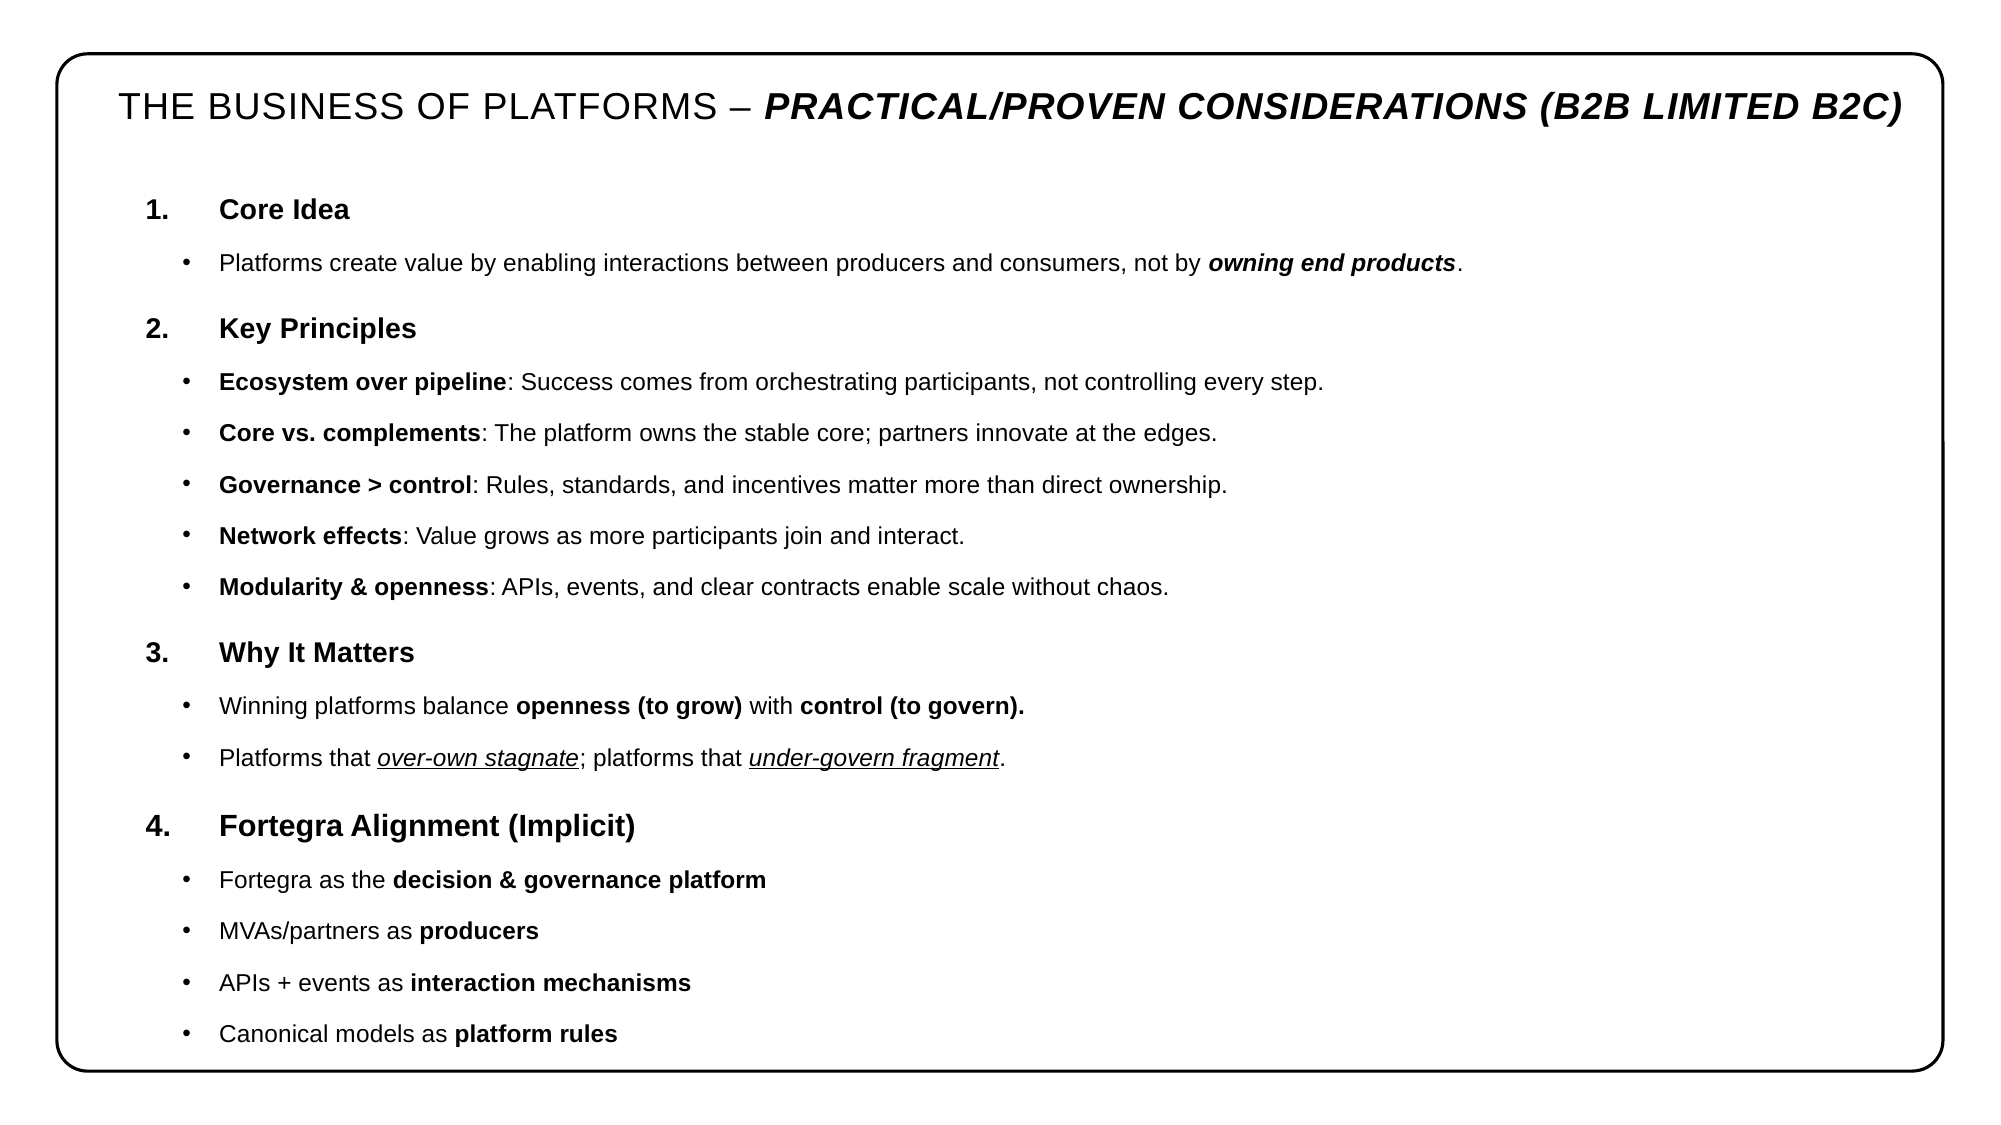

# The Business of Platforms – Practical/Proven Considerations (B2B limited B2C)
Core Idea
Platforms create value by enabling interactions between producers and consumers, not by owning end products.
Key Principles
Ecosystem over pipeline: Success comes from orchestrating participants, not controlling every step.
Core vs. complements: The platform owns the stable core; partners innovate at the edges.
Governance > control: Rules, standards, and incentives matter more than direct ownership.
Network effects: Value grows as more participants join and interact.
Modularity & openness: APIs, events, and clear contracts enable scale without chaos.
Why It Matters
Winning platforms balance openness (to grow) with control (to govern).
Platforms that over-own stagnate; platforms that under-govern fragment.
Fortegra Alignment (Implicit)
Fortegra as the decision & governance platform
MVAs/partners as producers
APIs + events as interaction mechanisms
Canonical models as platform rules